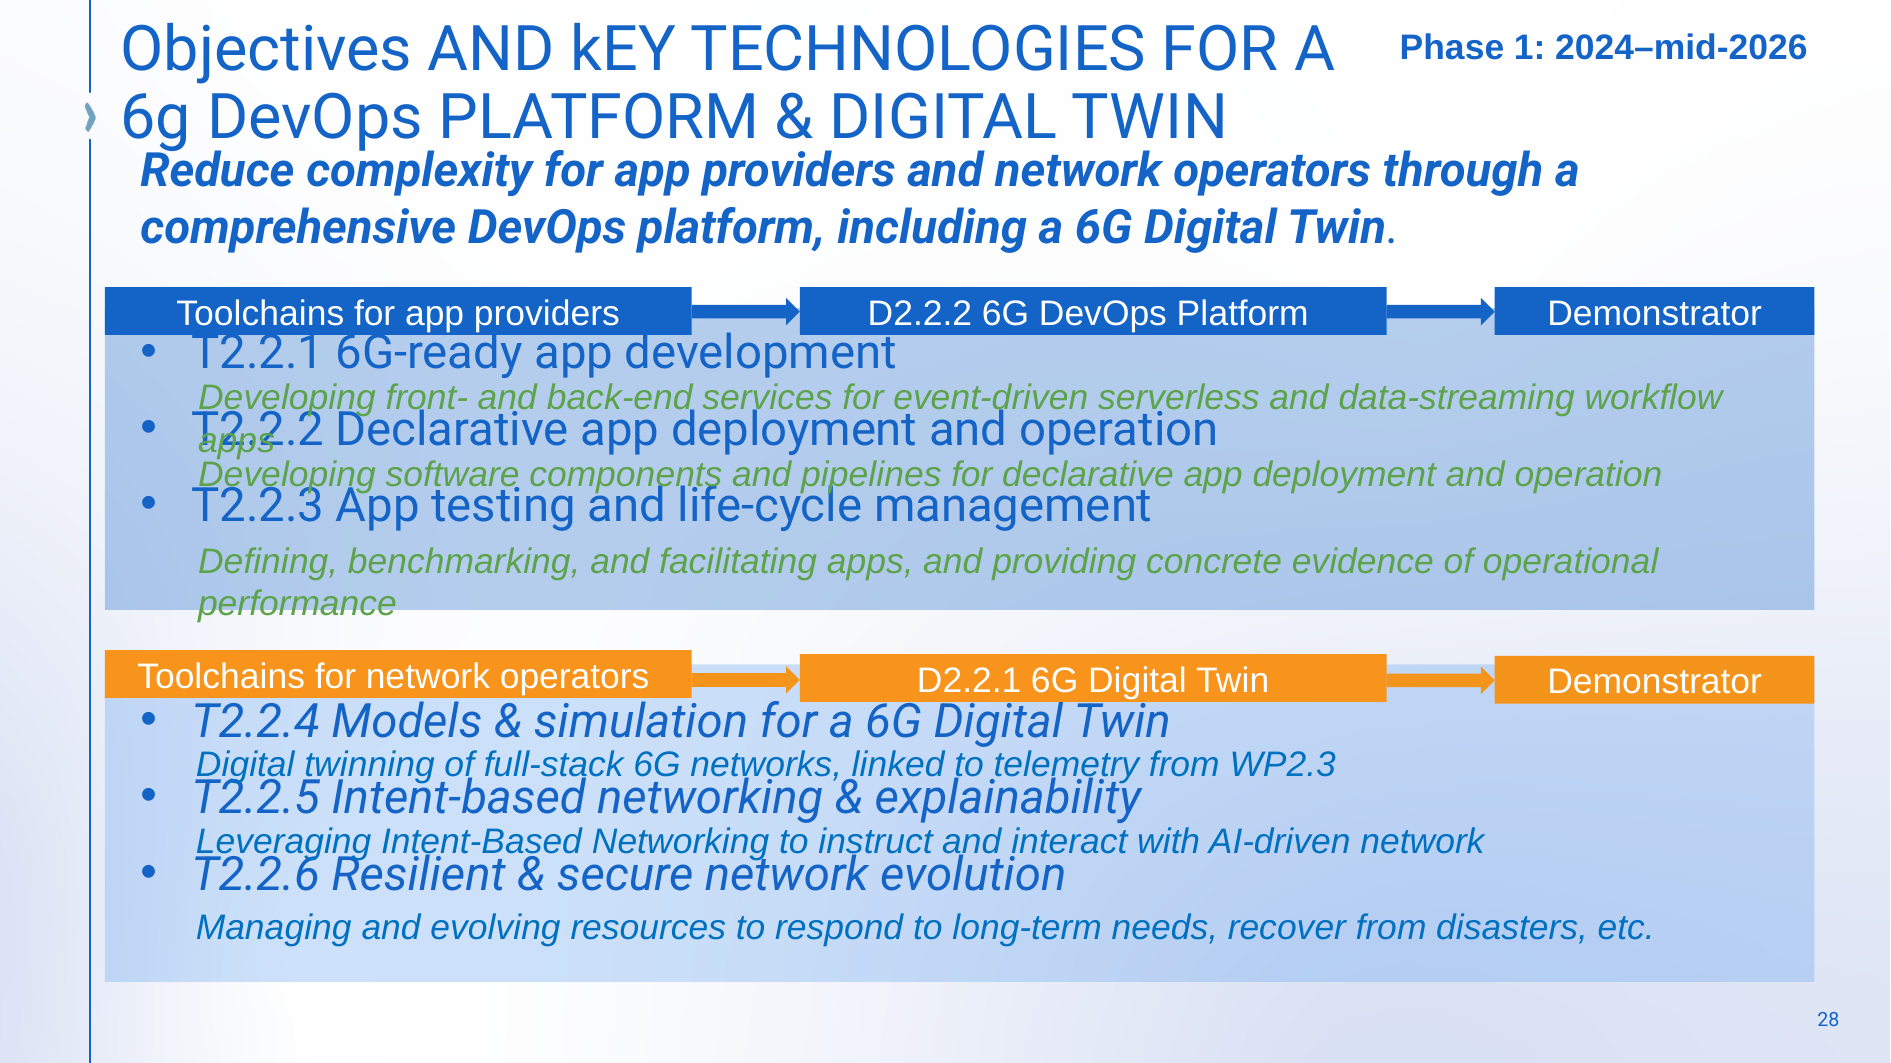

# Objectives AND kEY TECHNOLOGIES FOR A 6g DevOps PLATFORM & DIGITAL TWIN
Phase 1: 2024–mid-2026
Reduce complexity for app providers and network operators through a comprehensive DevOps platform, including a 6G Digital Twin.

T2.2.1 6G-ready app development
T2.2.2 Declarative app deployment and operation
T2.2.3 App testing and life-cycle management

T2.2.4 Models & simulation for a 6G Digital Twin
T2.2.5 Intent-based networking & explainability
T2.2.6 Resilient & secure network evolution

Toolchains for app providers
D2.2.2 6G DevOps Platform
Demonstrator

Developing front- and back-end services for event-driven serverless and data-streaming workflow apps
Developing software components and pipelines for declarative app deployment and operation
Defining, benchmarking, and facilitating apps, and providing concrete evidence of operational performance
Toolchains for network operators
D2.2.1 6G Digital Twin
Demonstrator

Digital twinning of full-stack 6G networks, linked to telemetry from WP2.3
Leveraging Intent-Based Networking to instruct and interact with AI-driven network
Managing and evolving resources to respond to long-term needs, recover from disasters, etc.

28